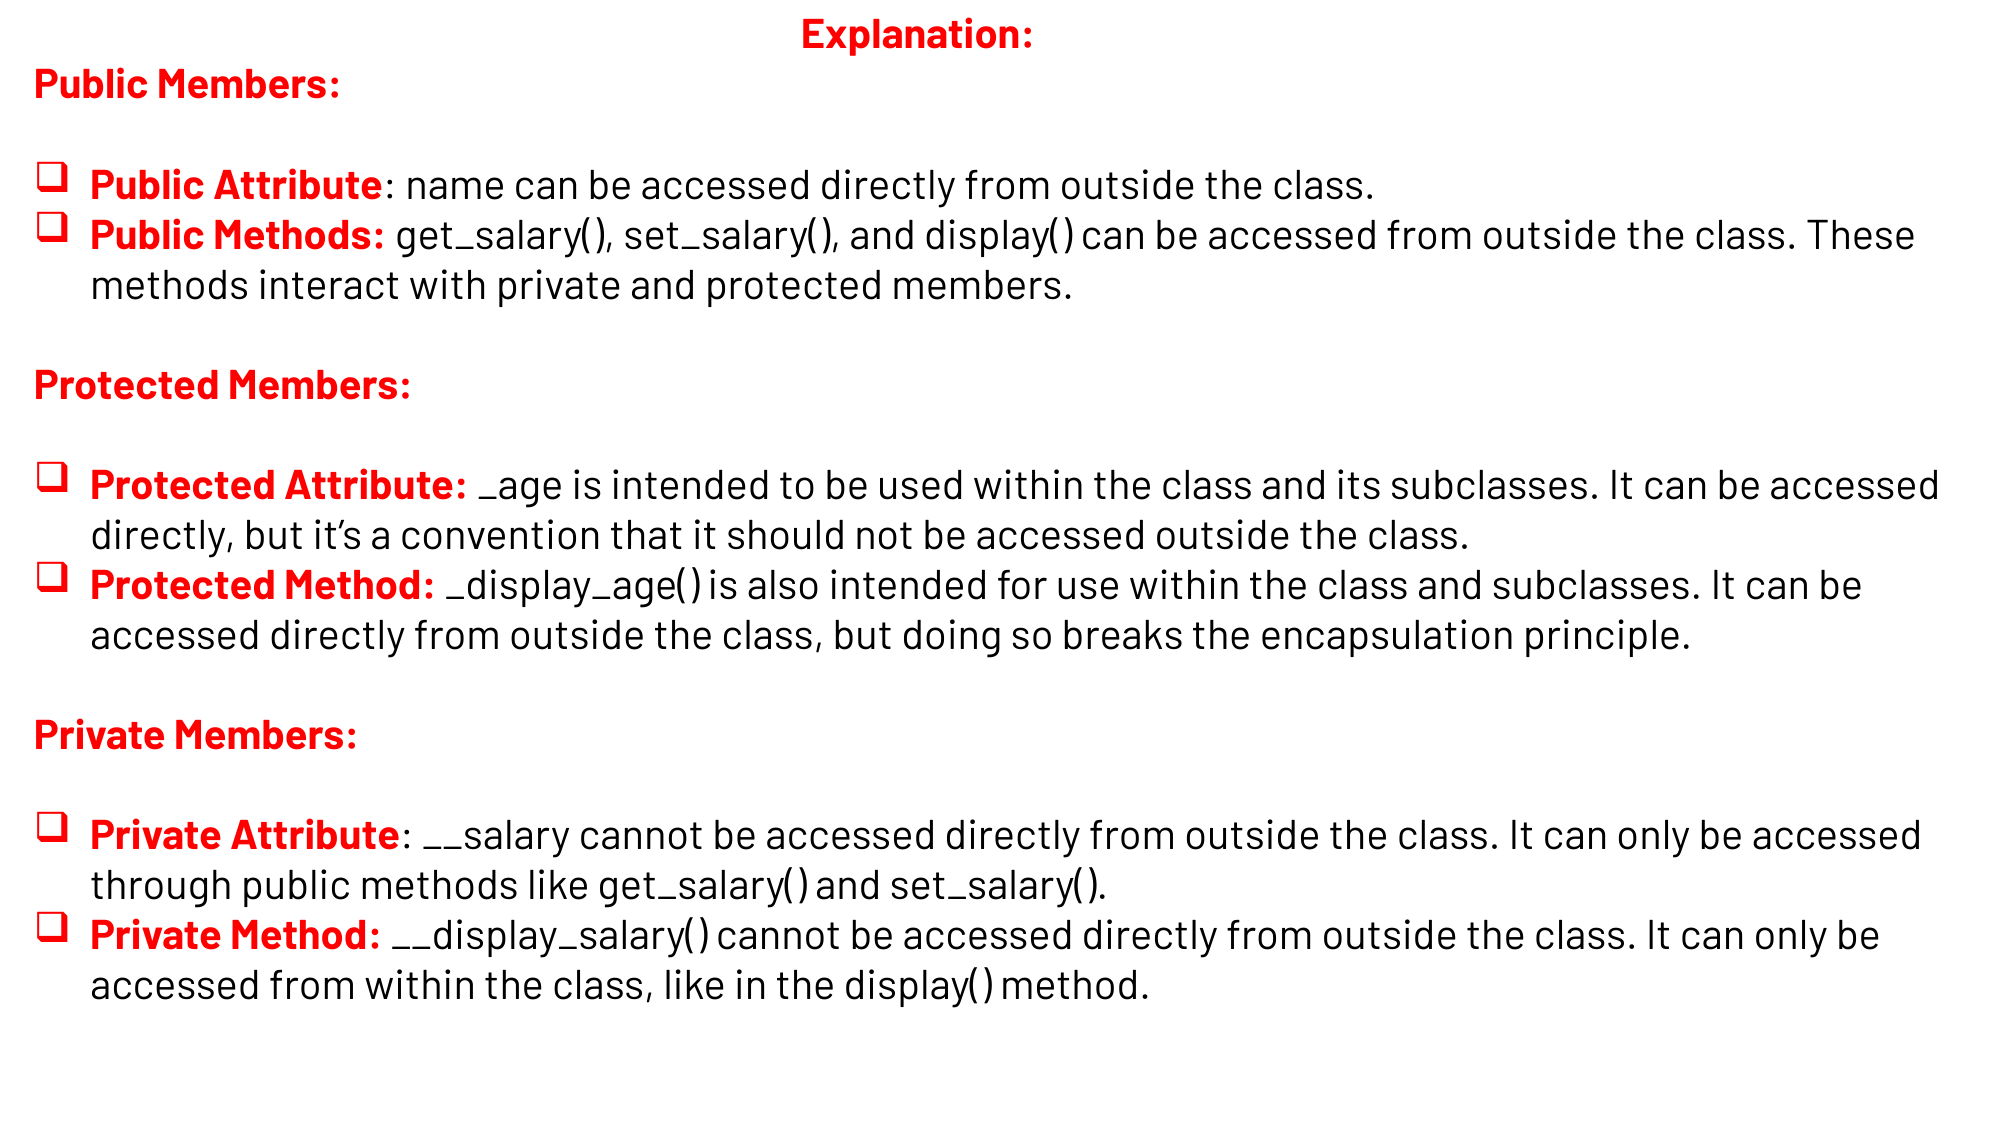

Explanation:
Public Members:

Public Attribute: name can be accessed directly from outside the class.
Public Methods: get_salary(), set_salary(), and display() can be accessed from outside the class. These methods interact with private and protected members.

Protected Members:

Protected Attribute: _age is intended to be used within the class and its subclasses. It can be accessed directly, but it’s a convention that it should not be accessed outside the class.
Protected Method: _display_age() is also intended for use within the class and subclasses. It can be accessed directly from outside the class, but doing so breaks the encapsulation principle.

Private Members:

Private Attribute: __salary cannot be accessed directly from outside the class. It can only be accessed through public methods like get_salary() and set_salary().
Private Method: __display_salary() cannot be accessed directly from outside the class. It can only be accessed from within the class, like in the display() method.